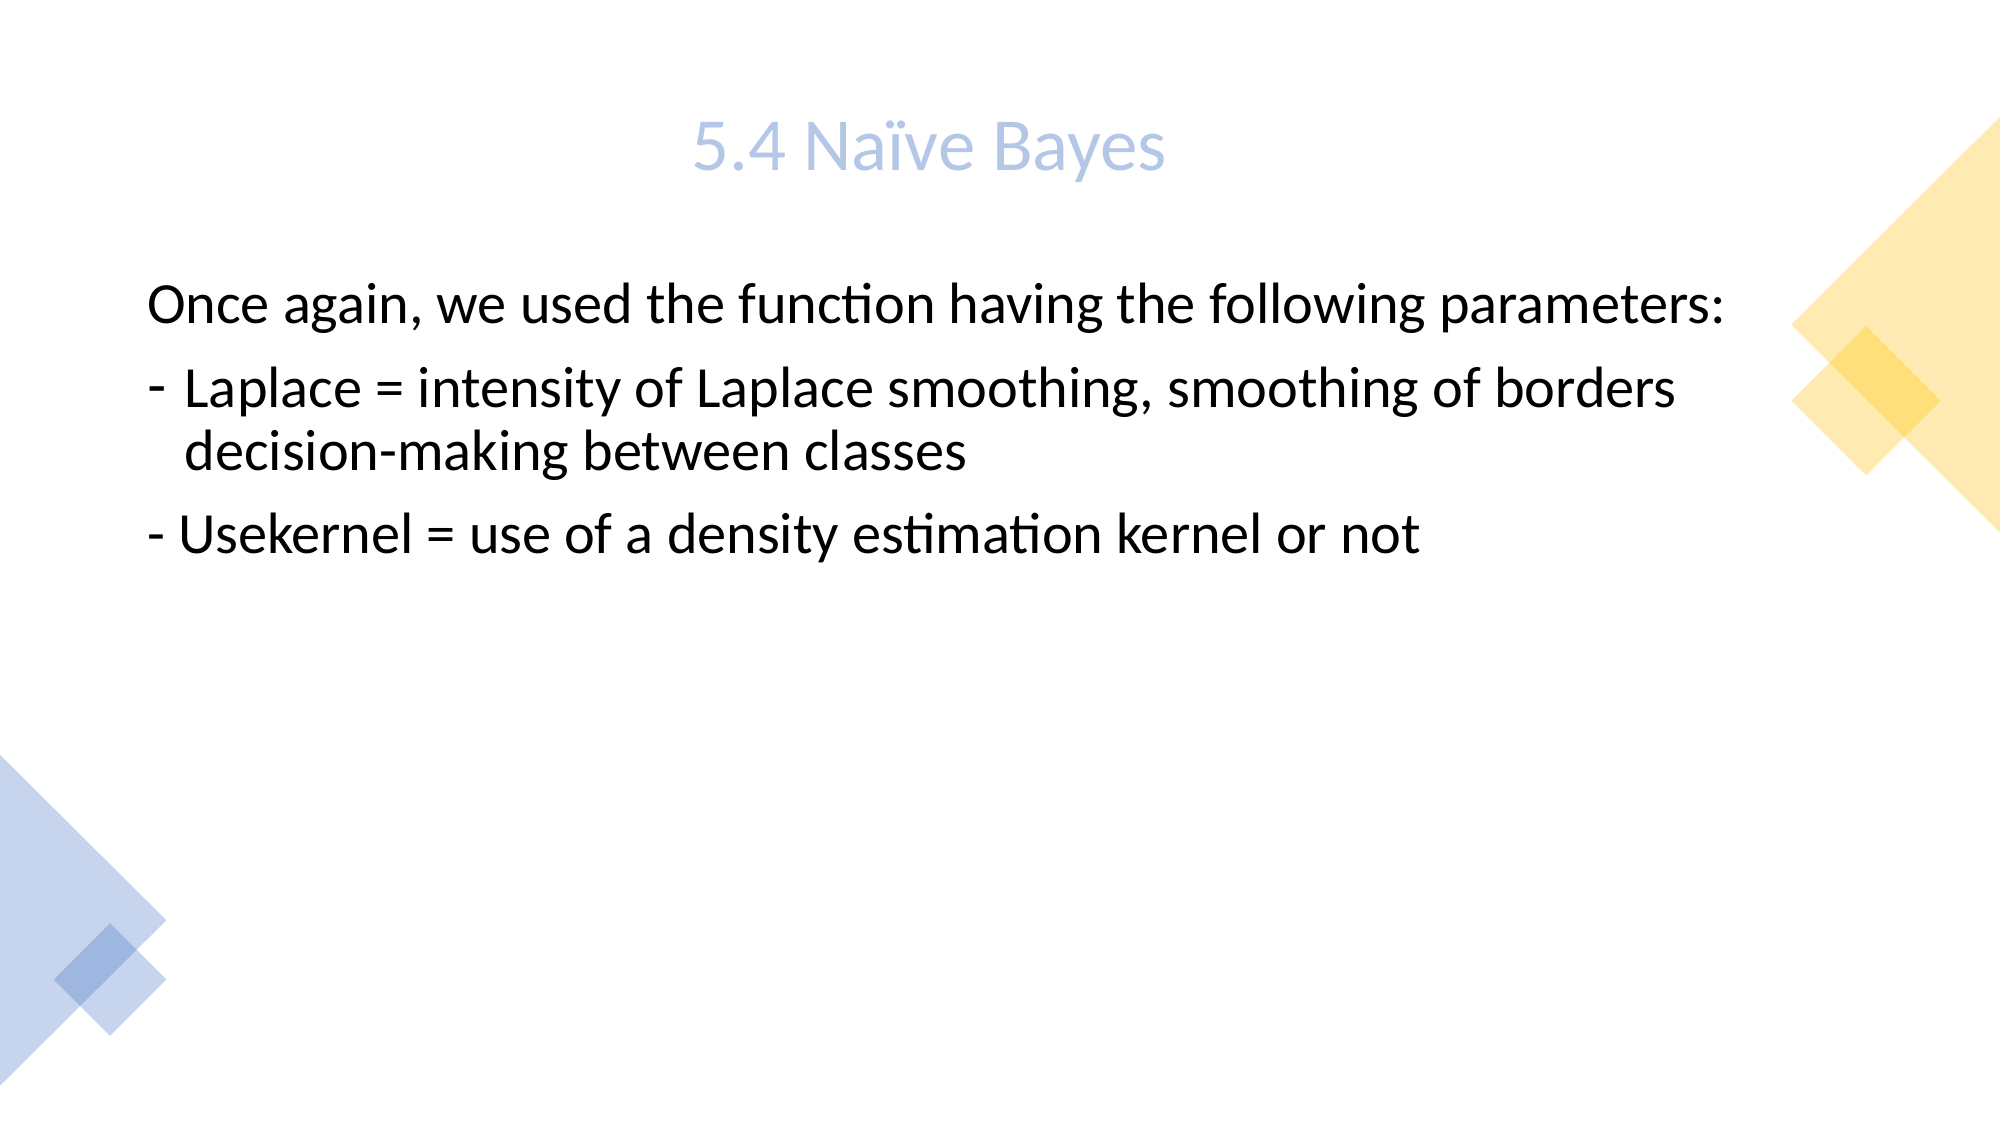

# 5.4 Naïve Bayes

Once again, we used the function having the following parameters:
Laplace = intensity of Laplace smoothing, smoothing of borders decision-making between classes
- Usekernel = use of a density estimation kernel or not